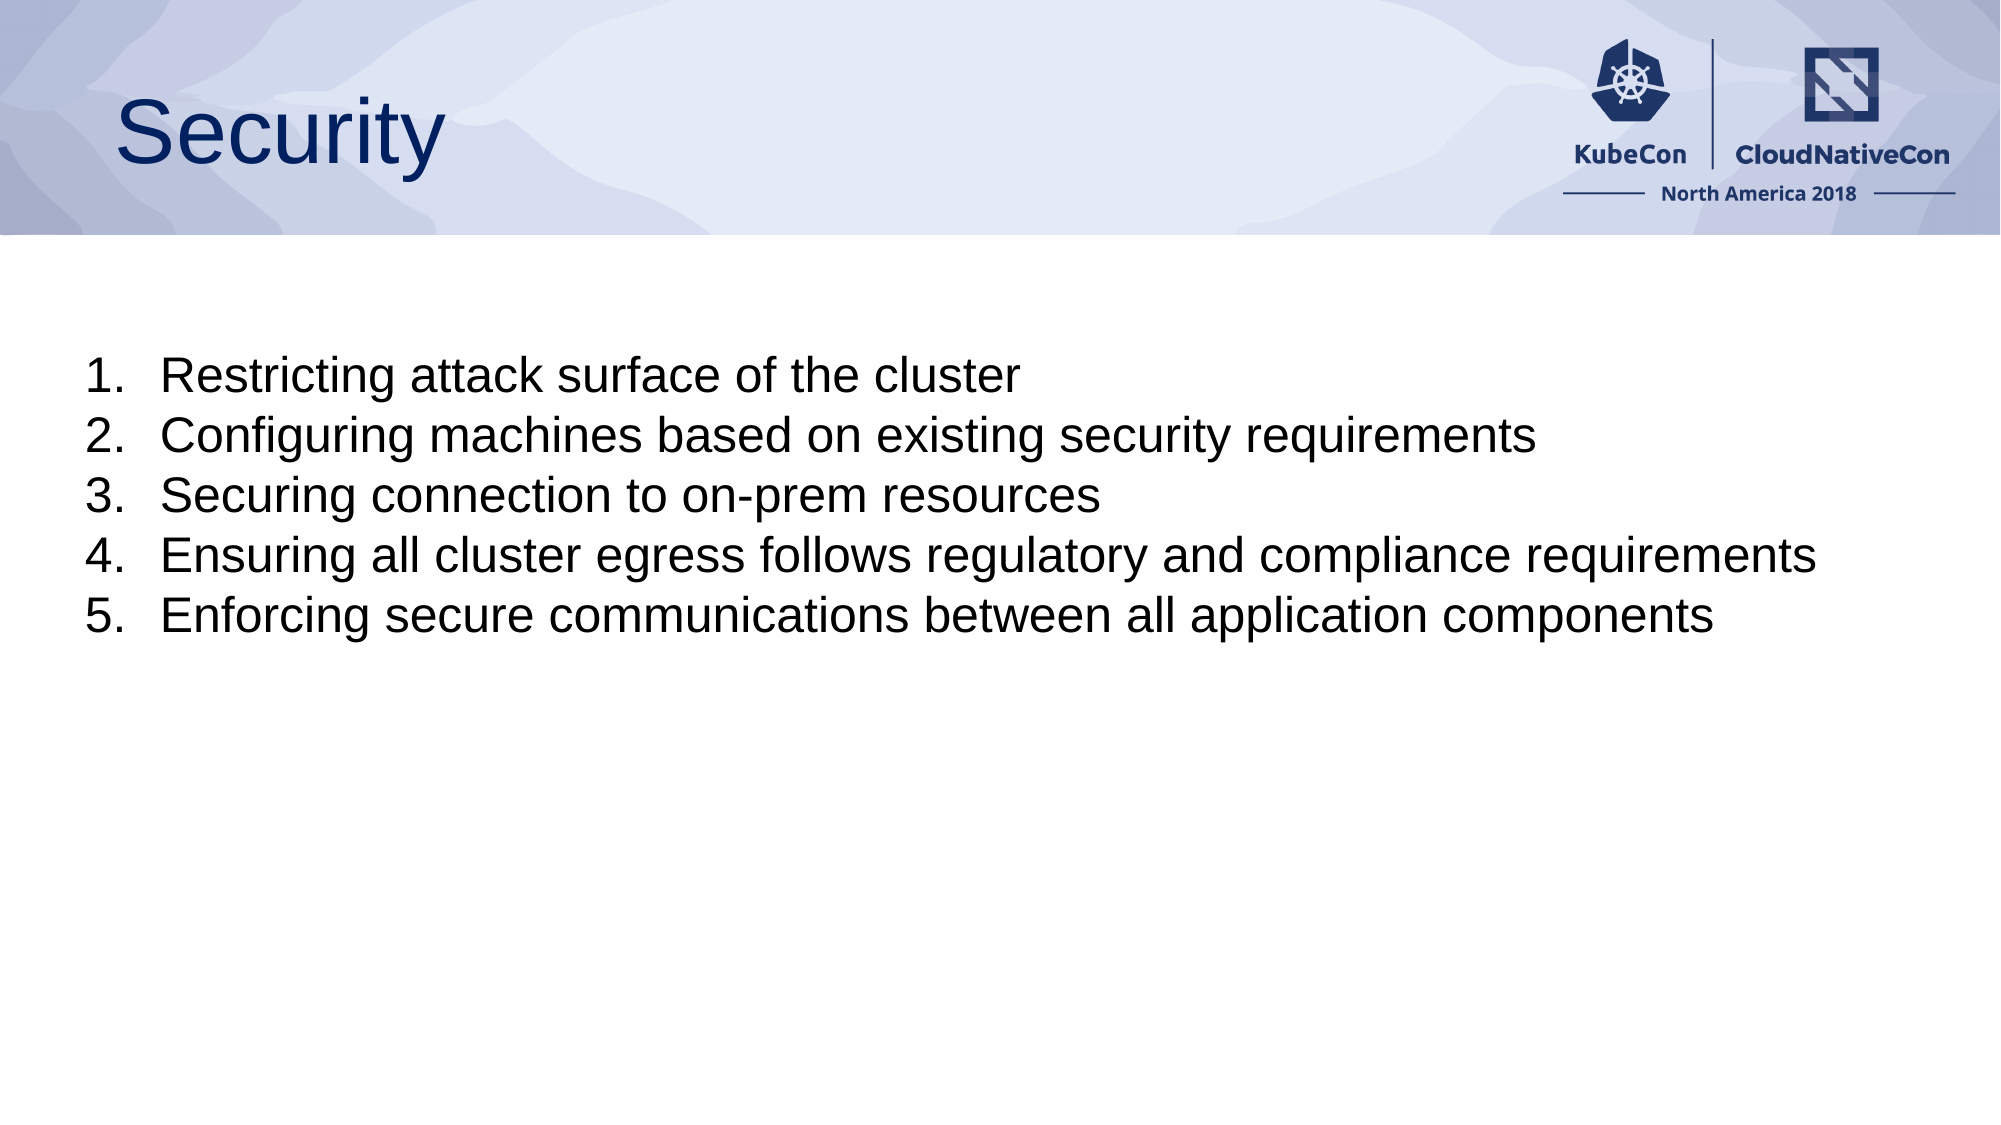

# Security
Restricting attack surface of the cluster
Configuring machines based on existing security requirements
Securing connection to on-prem resources
Ensuring all cluster egress follows regulatory and compliance requirements
Enforcing secure communications between all application components